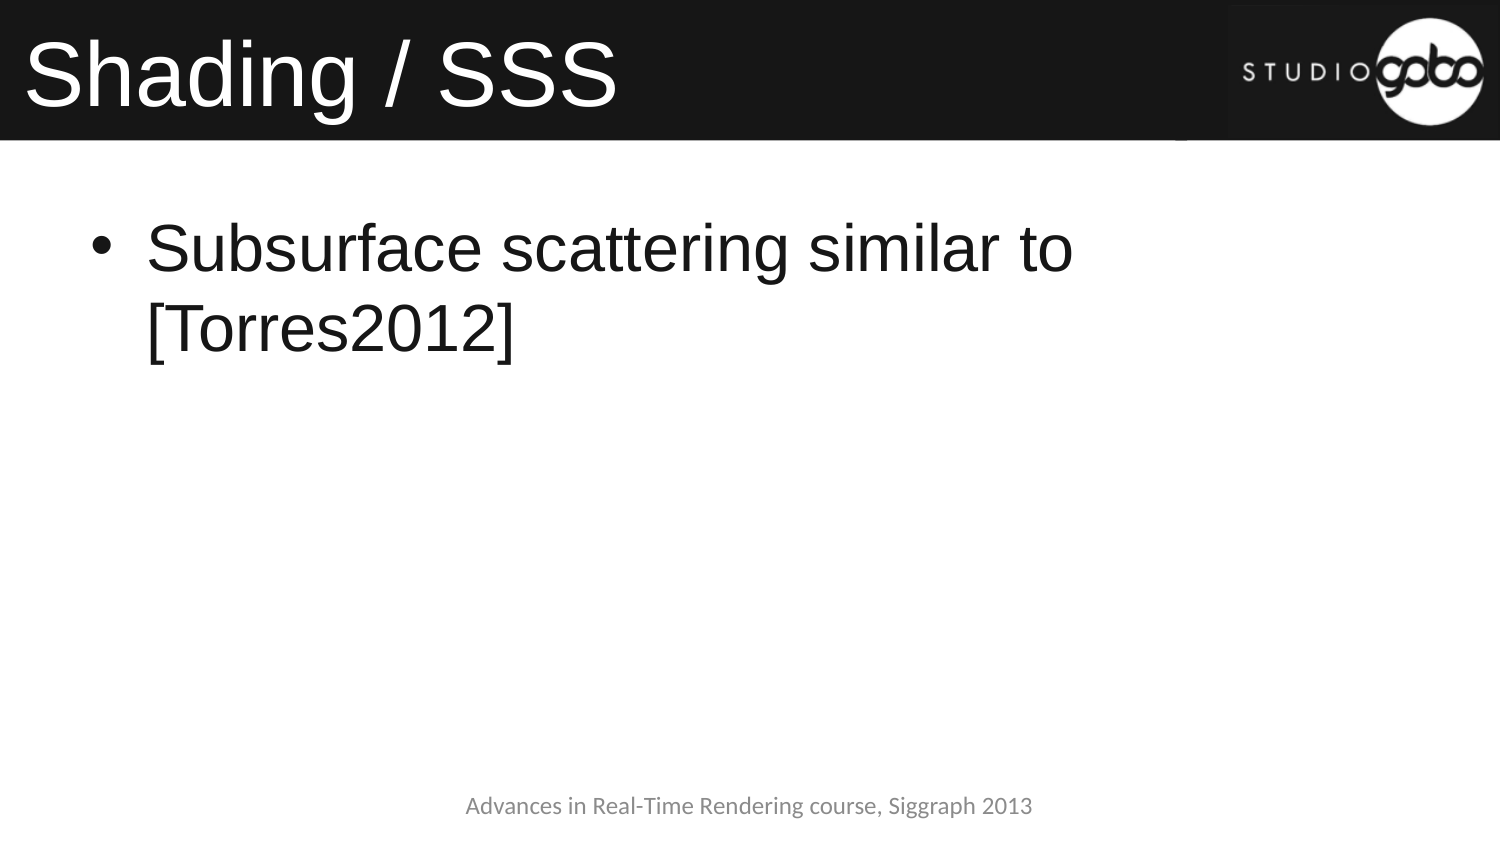

# Shading / SSS
Subsurface scattering similar to [Torres2012]
Advances in Real-Time Rendering course, Siggraph 2013